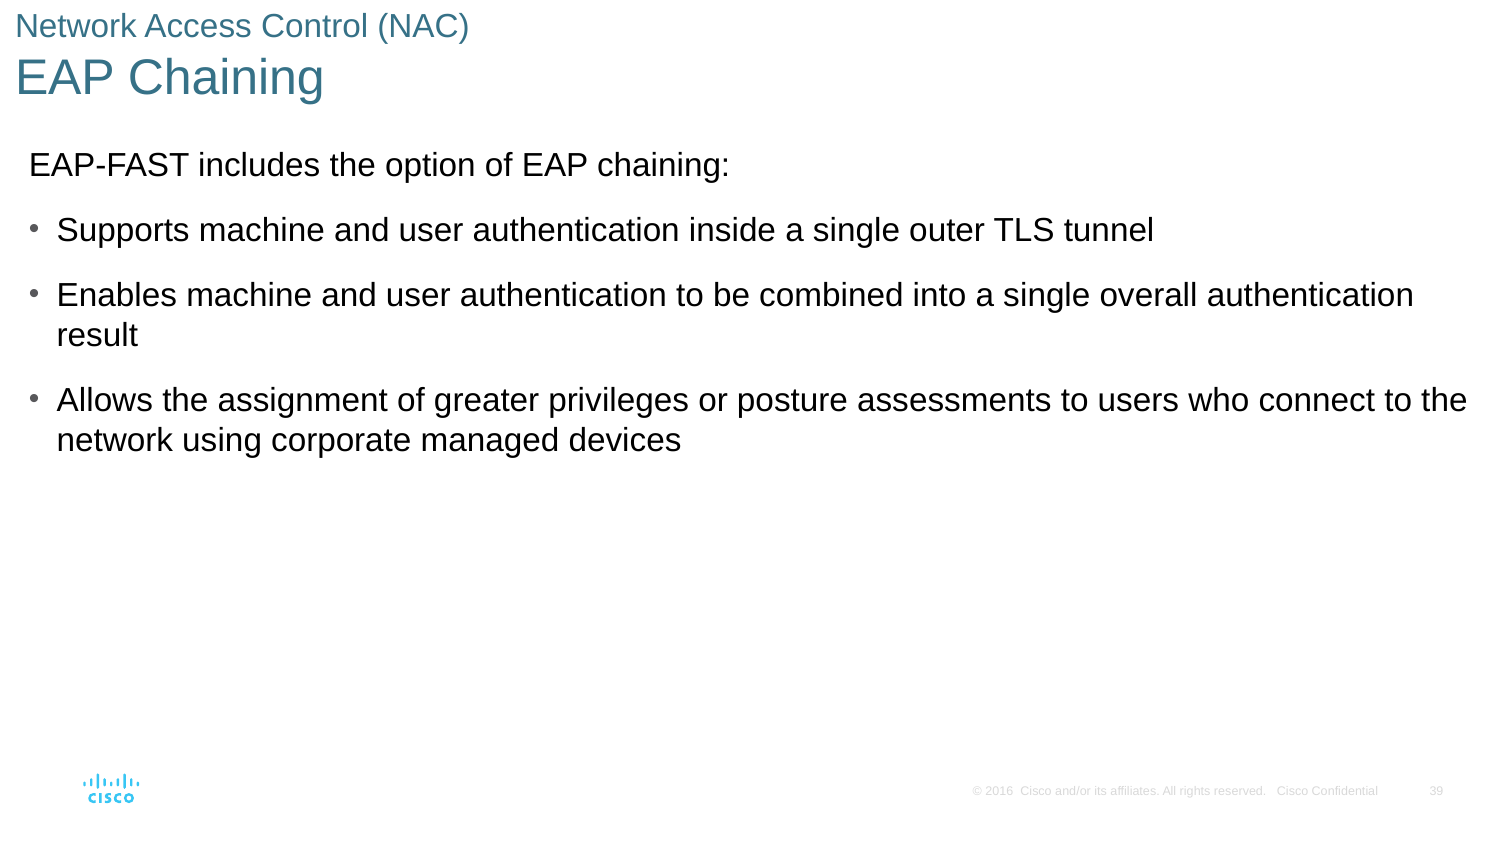

# Network Access Control (NAC) EAP Chaining
EAP-FAST includes the option of EAP chaining:
Supports machine and user authentication inside a single outer TLS tunnel
Enables machine and user authentication to be combined into a single overall authentication result
Allows the assignment of greater privileges or posture assessments to users who connect to the network using corporate managed devices